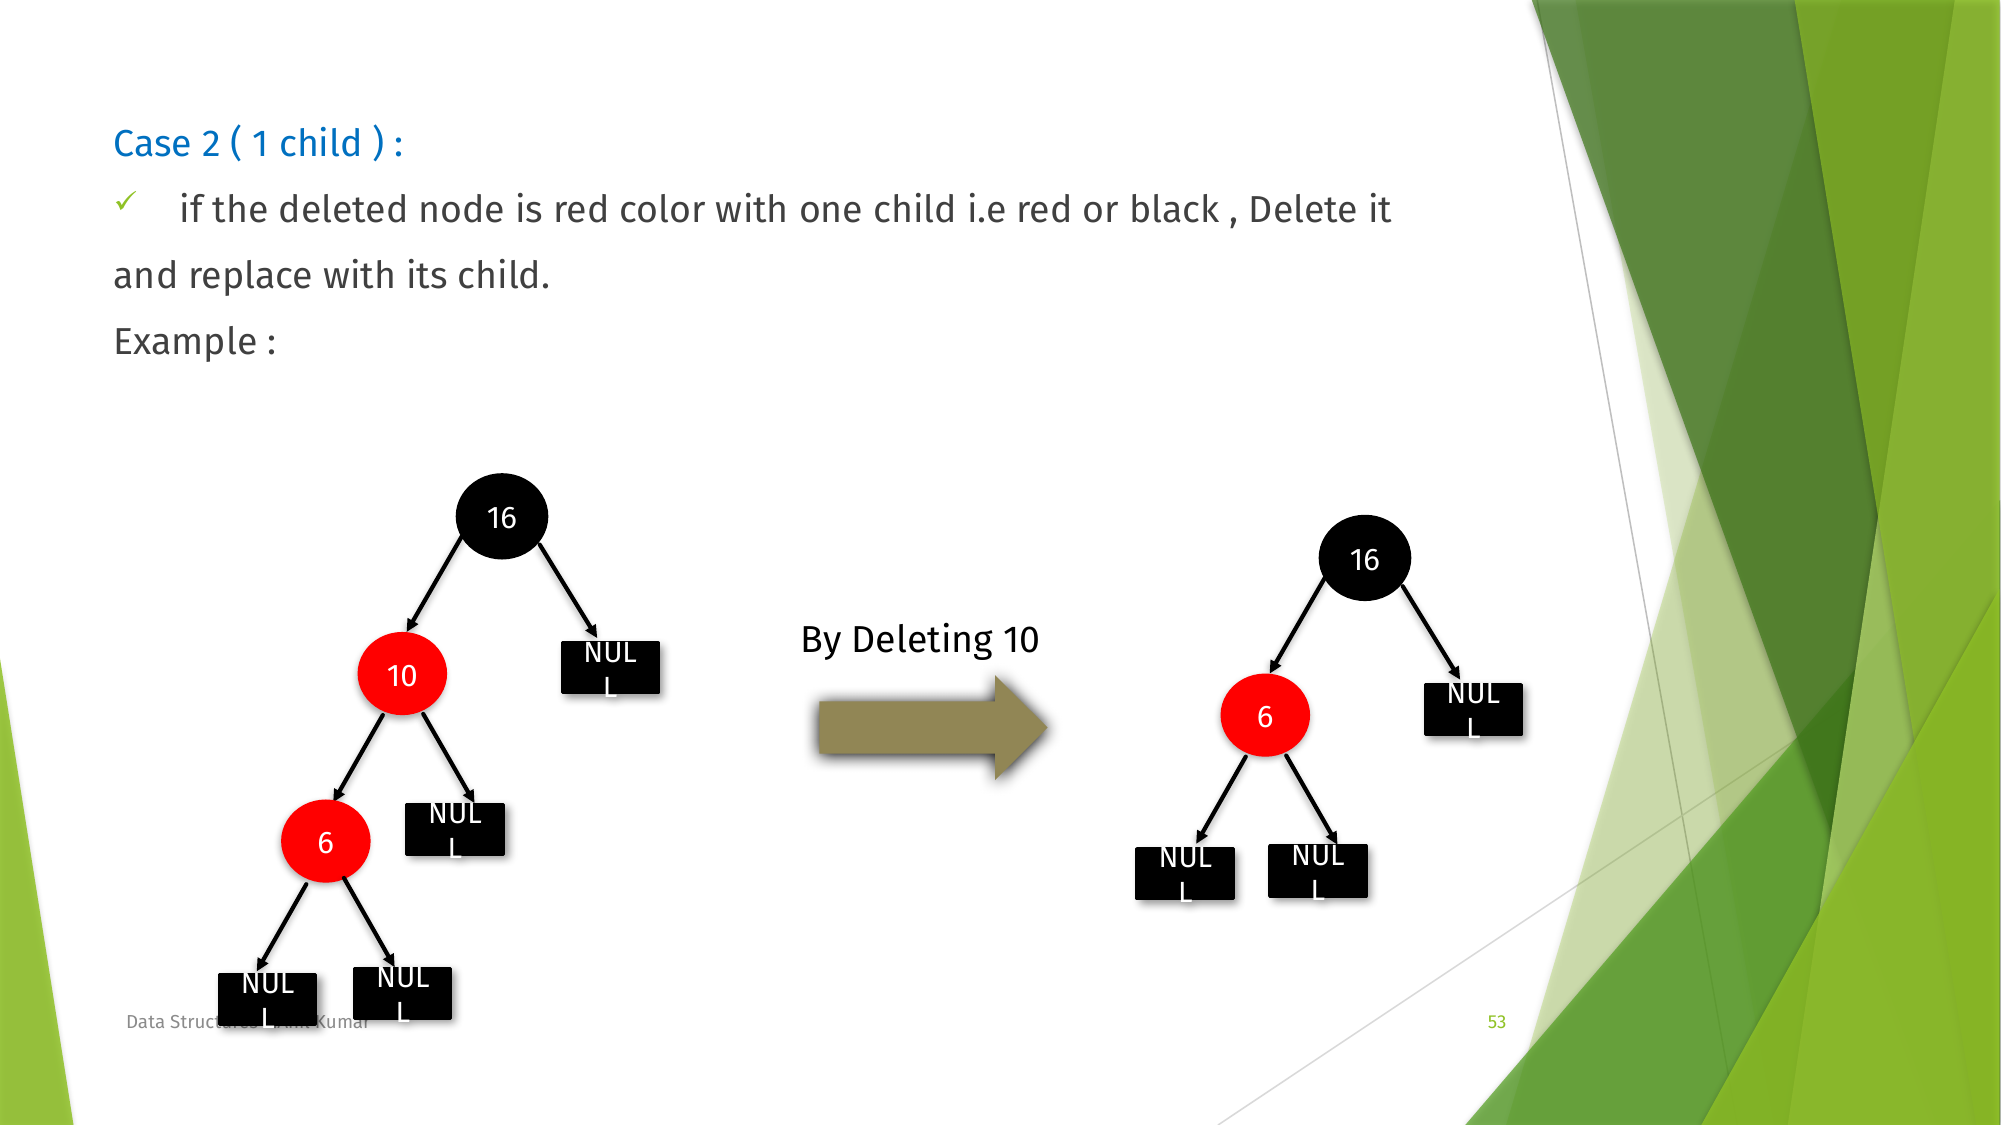

Case 2 ( 1 child ) :
 if the deleted node is red color with one child i.e red or black , Delete it
and replace with its child.
Example :

16
16
By Deleting 10
10
NULL
6

NULL
6
NULL
NULL
NULL
NULL
NULL
Data Structures-T.Anil Kumar
53